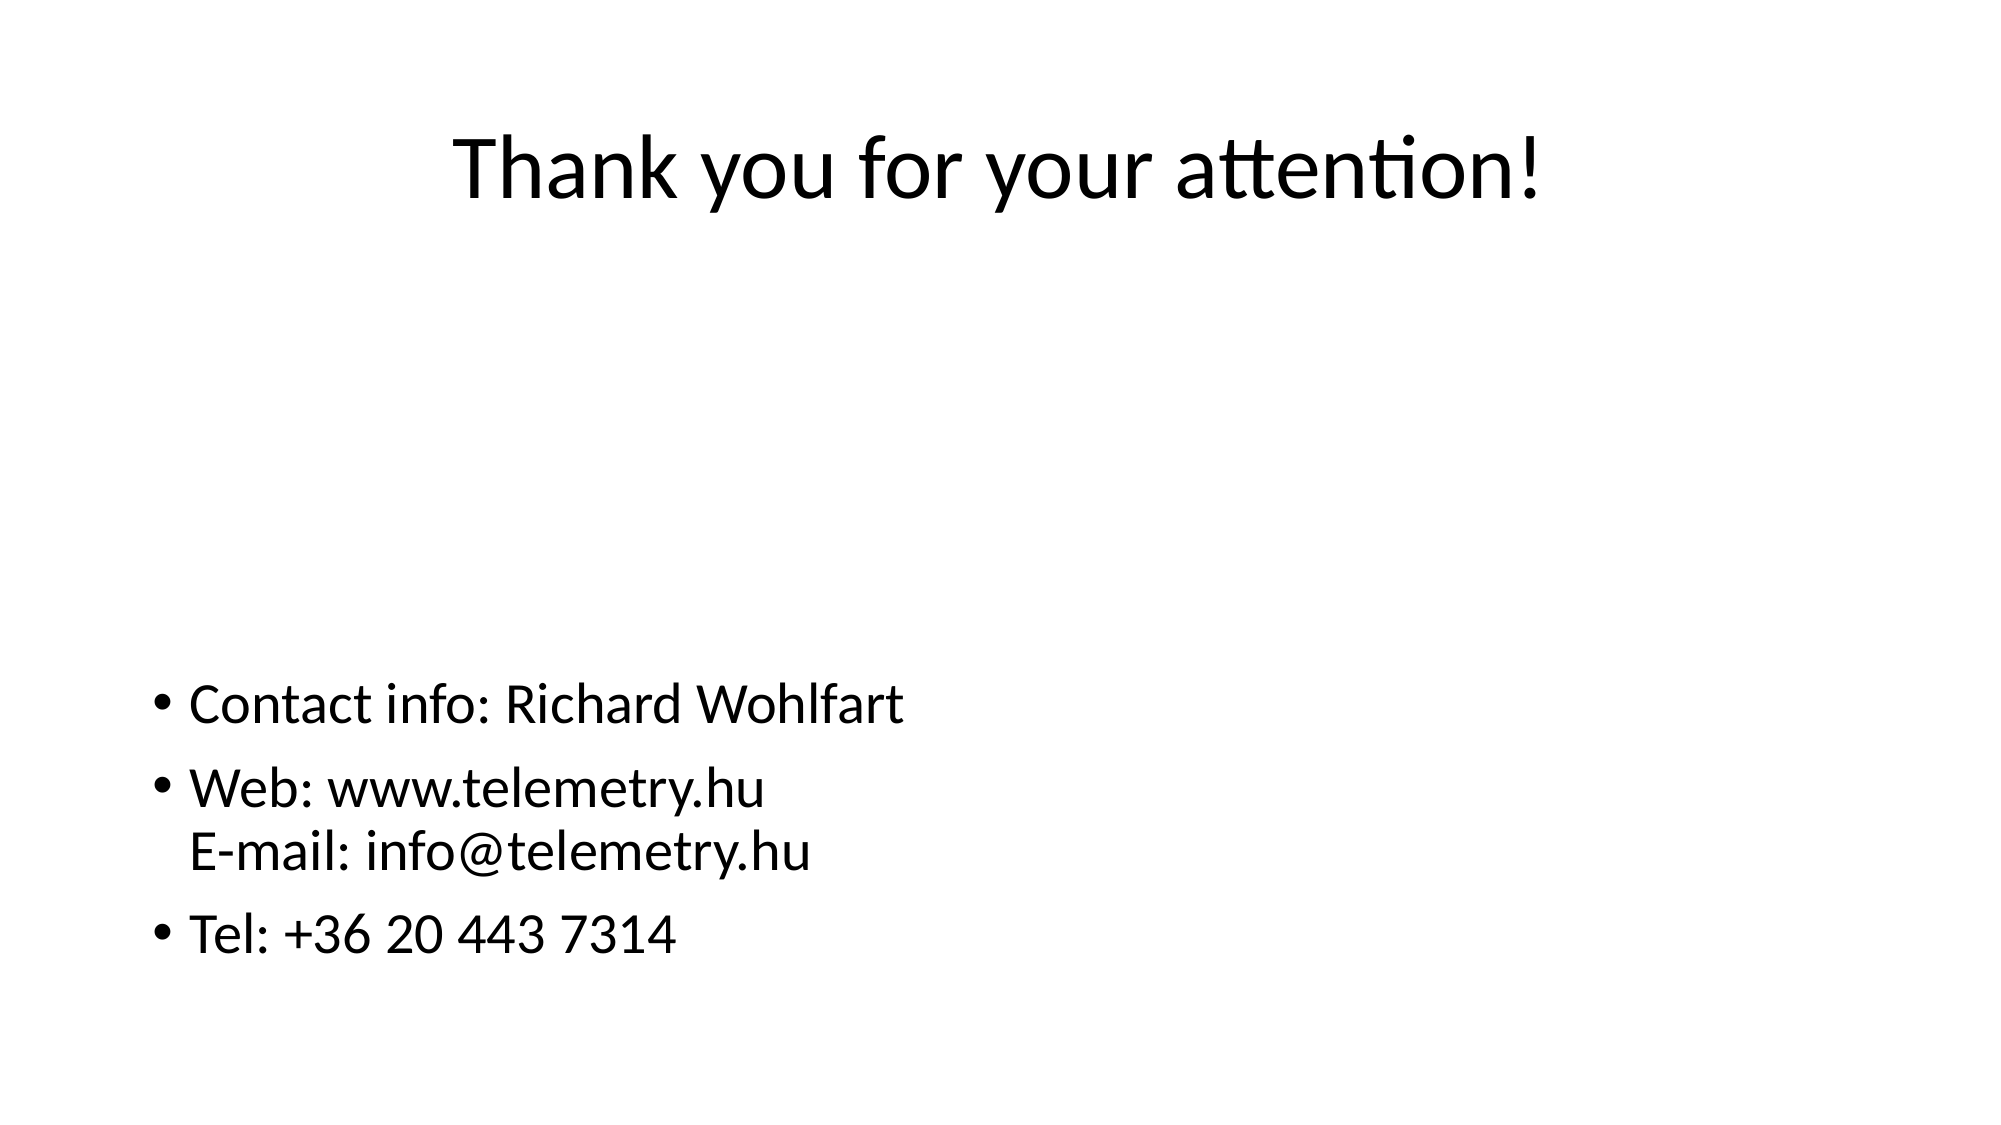

# Thank you for your attention!
Contact info: Richard Wohlfart
Web: www.telemetry.hu
E-mail: info@telemetry.hu
Tel: +36 20 443 7314